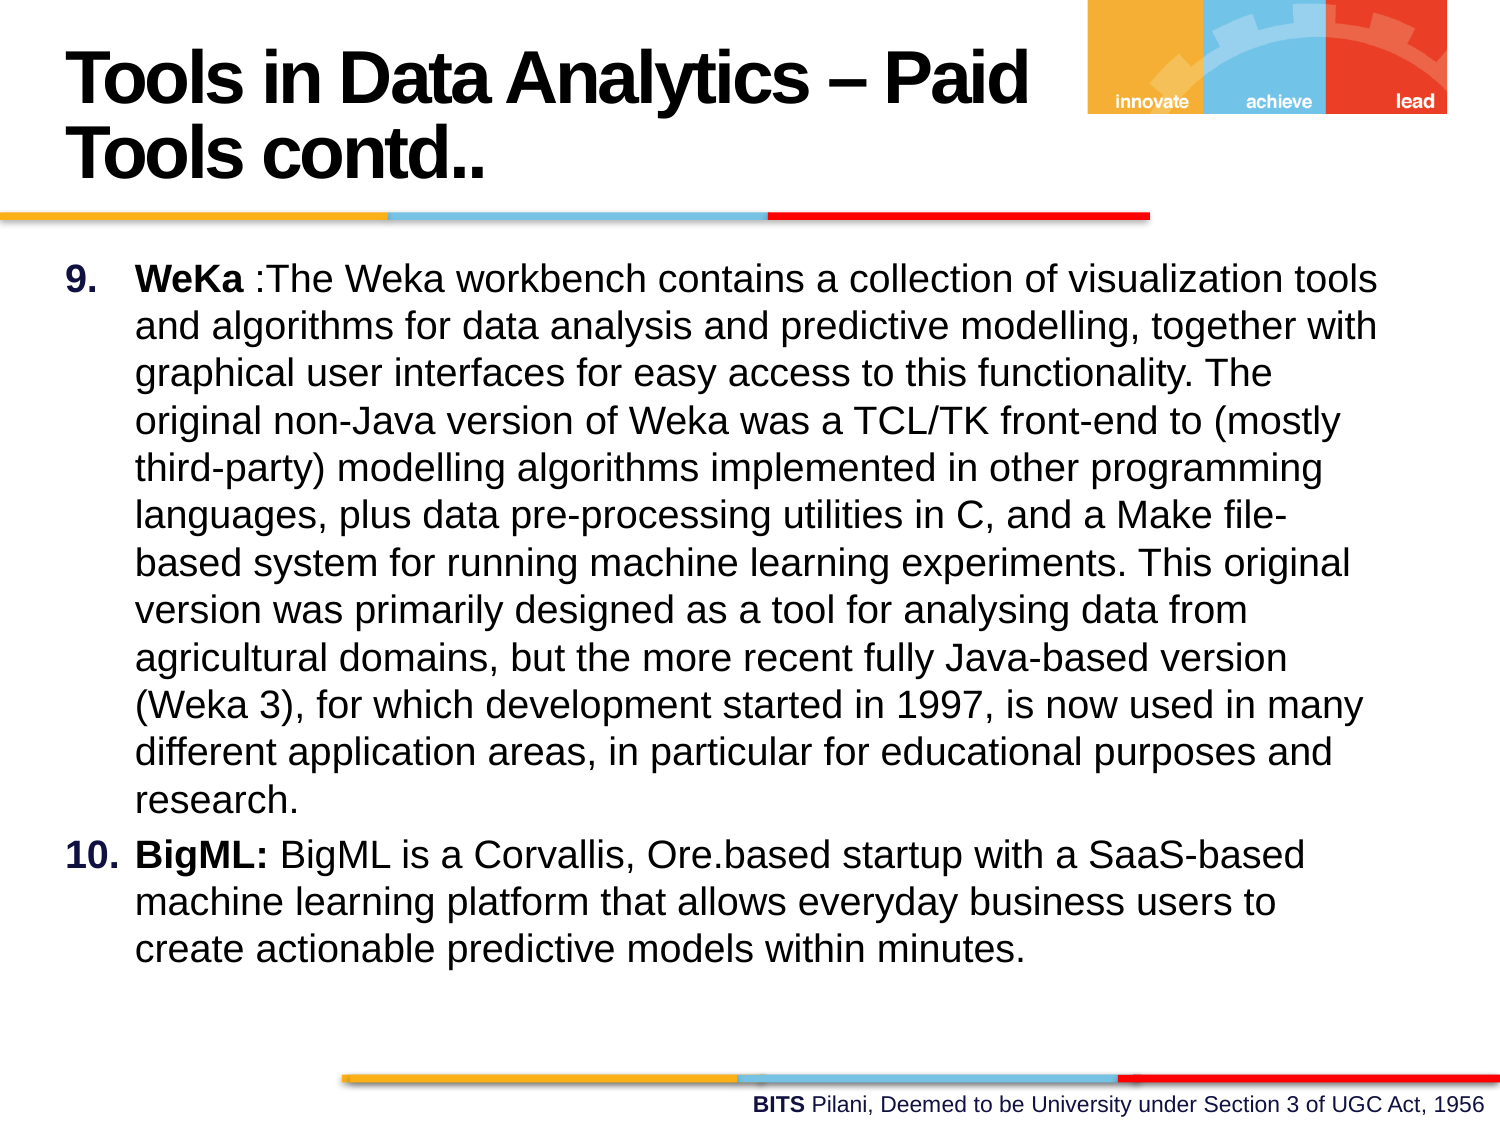

Tools in Data Analytics – Paid Tools contd..
WeKa :The Weka workbench contains a collection of visualization tools and algorithms for data analysis and predictive modelling, together with graphical user interfaces for easy access to this functionality. The original non-Java version of Weka was a TCL/TK front-end to (mostly third-party) modelling algorithms implemented in other programming languages, plus data pre-processing utilities in C, and a Make file-based system for running machine learning experiments. This original version was primarily designed as a tool for analysing data from agricultural domains, but the more recent fully Java-based version (Weka 3), for which development started in 1997, is now used in many different application areas, in particular for educational purposes and research.
BigML: BigML is a Corvallis, Ore.based startup with a SaaS-based machine learning platform that allows everyday business users to create actionable predictive models within minutes.